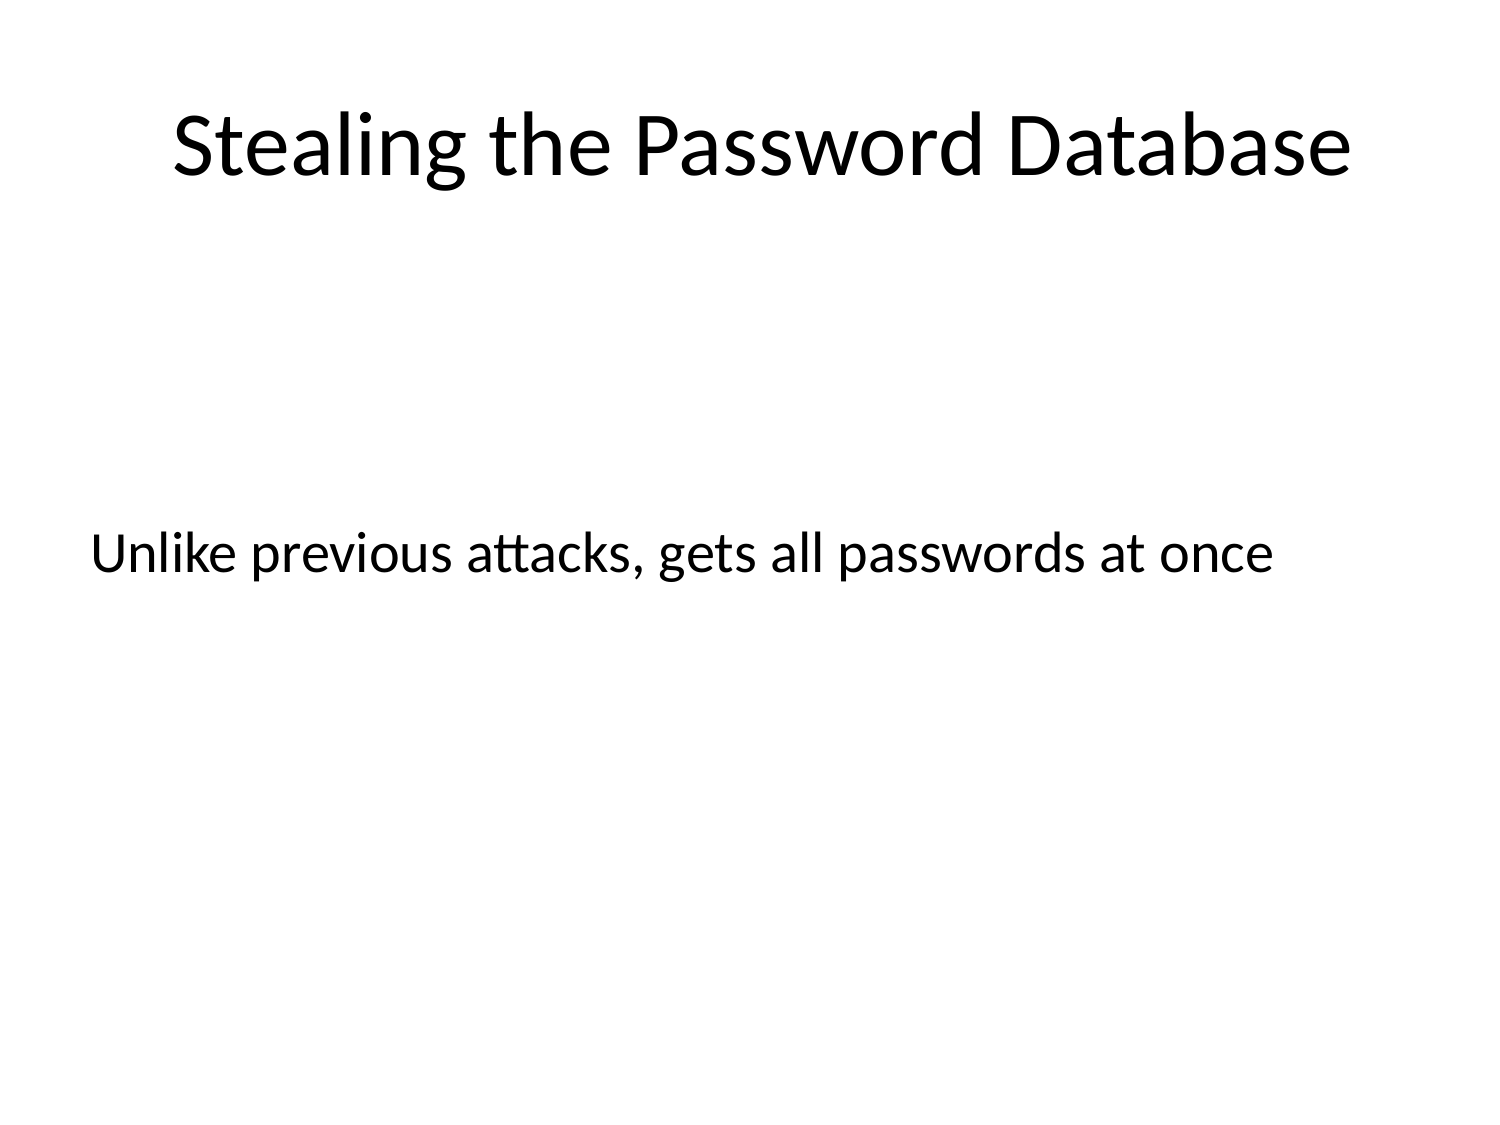

# Stealing the Password Database

Unlike previous attacks, gets all passwords at once